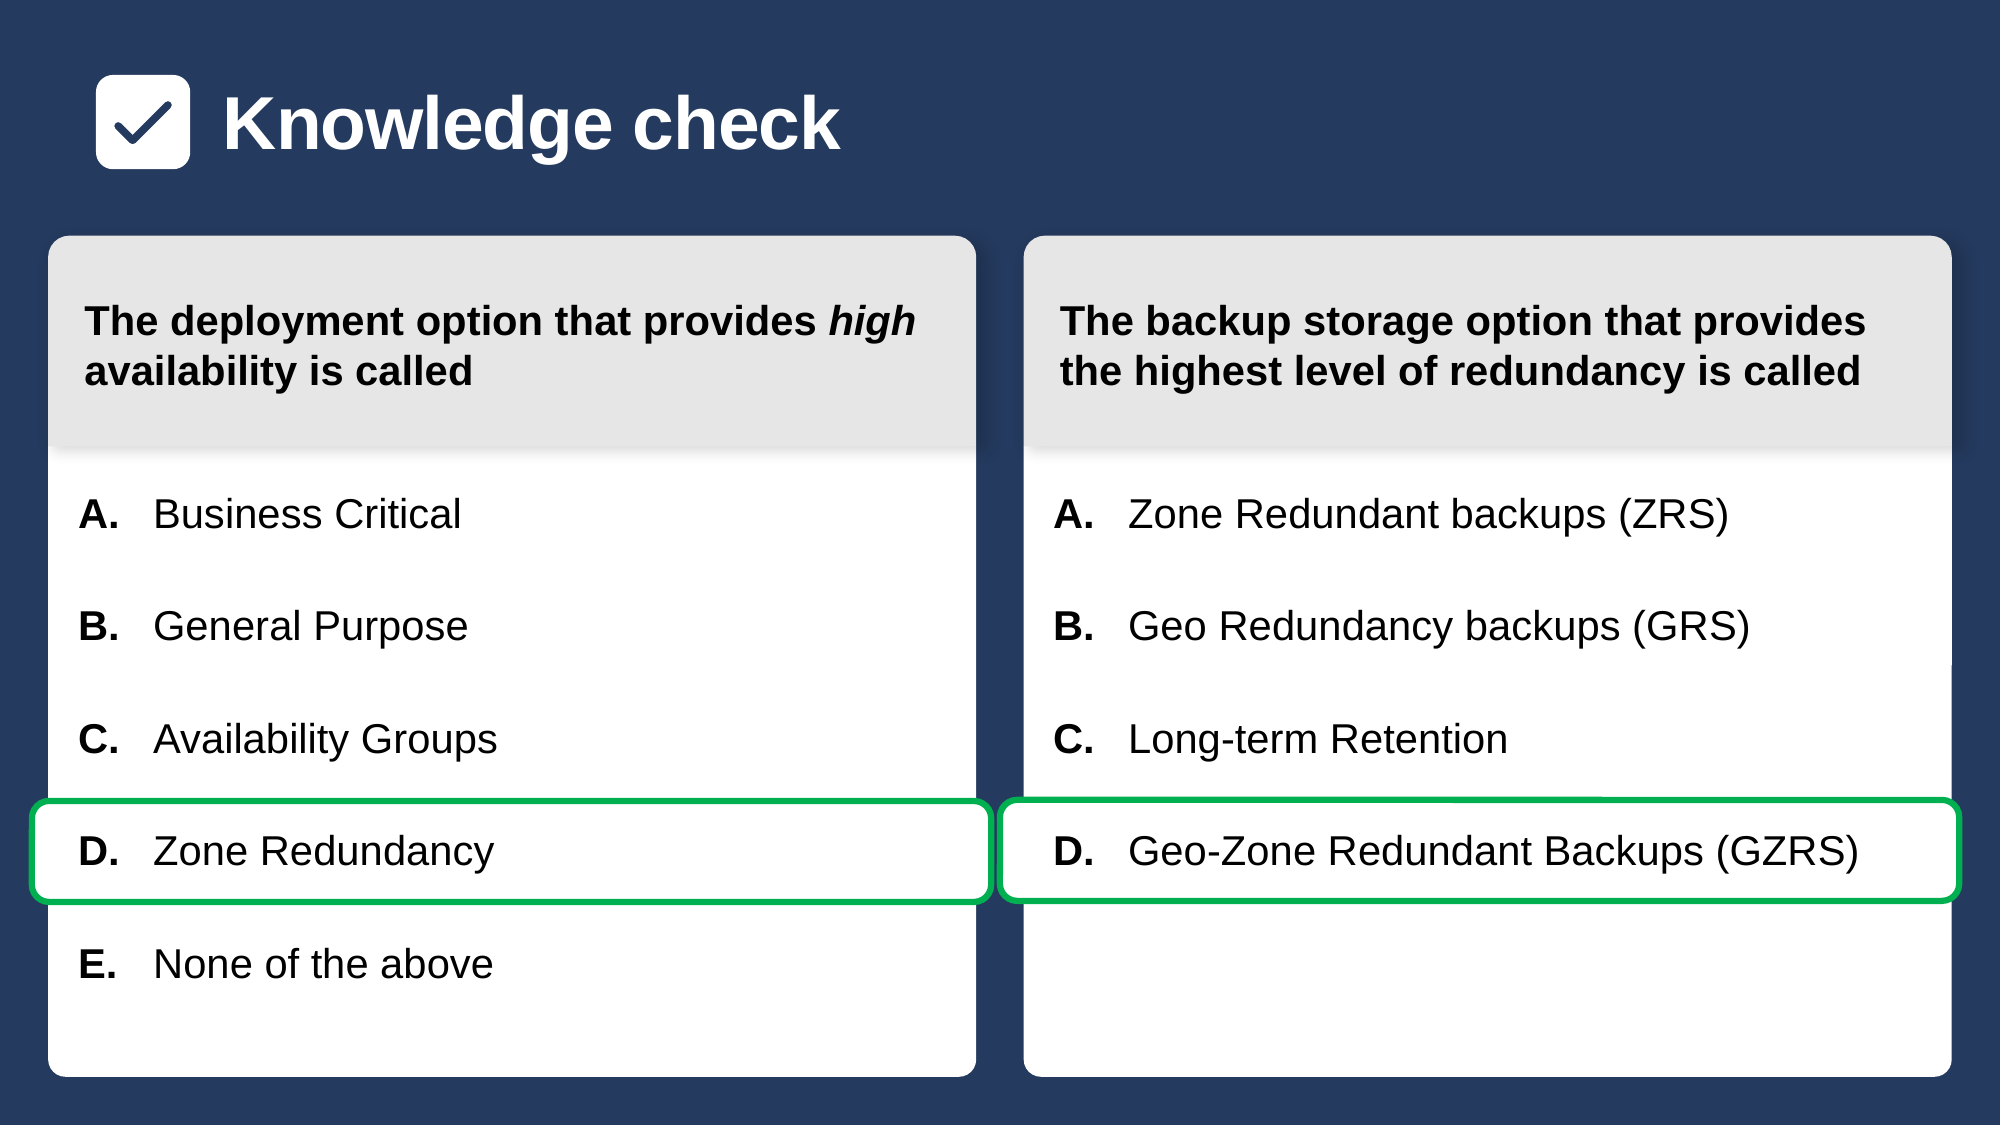

# Knowledge check
The deployment option that provides high availability is called
The backup storage option that provides the highest level of redundancy is called

​Business Critical
​General Purpose
​Availability Groups
​Zone Redundancy
​None of the above
​Zone Redundant backups (ZRS)
​Geo Redundancy backups (GRS)
​Long-term Retention
​Geo-Zone Redundant Backups (GZRS)